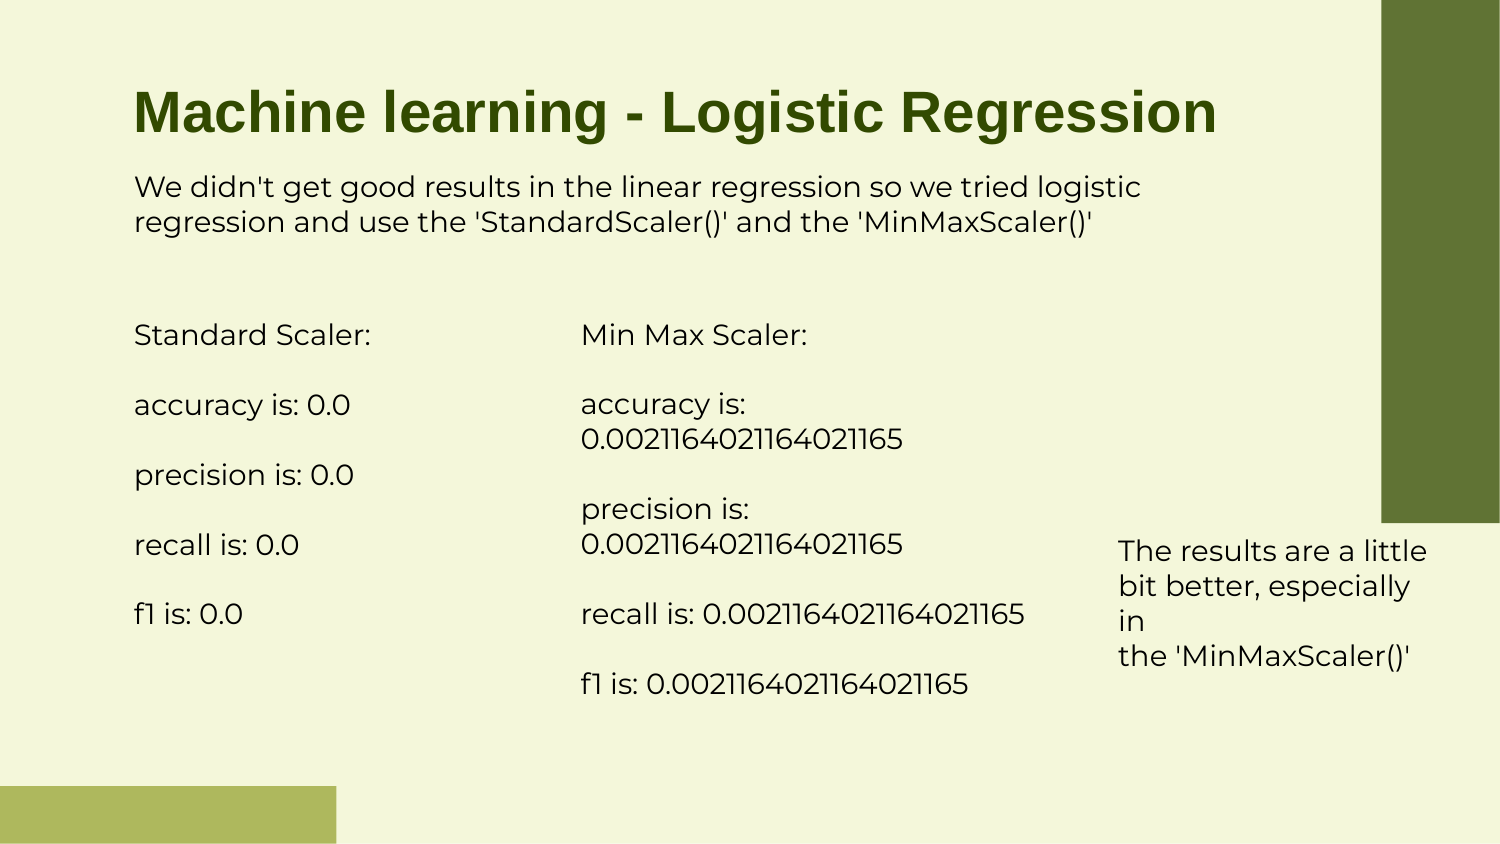

# Machine learning - Logistic Regression
We didn't get good results in the linear regression so we tried logistic regression and use the 'StandardScaler()' and the 'MinMaxScaler()'
Min Max Scaler:

accuracy is: 0.0021164021164021165

precision is: 0.0021164021164021165

recall is: 0.0021164021164021165

f1 is: 0.0021164021164021165
Standard Scaler:

accuracy is: 0.0

precision is: 0.0

recall is: 0.0

f1 is: 0.0
The results are a little bit better, especially in the 'MinMaxScaler()'